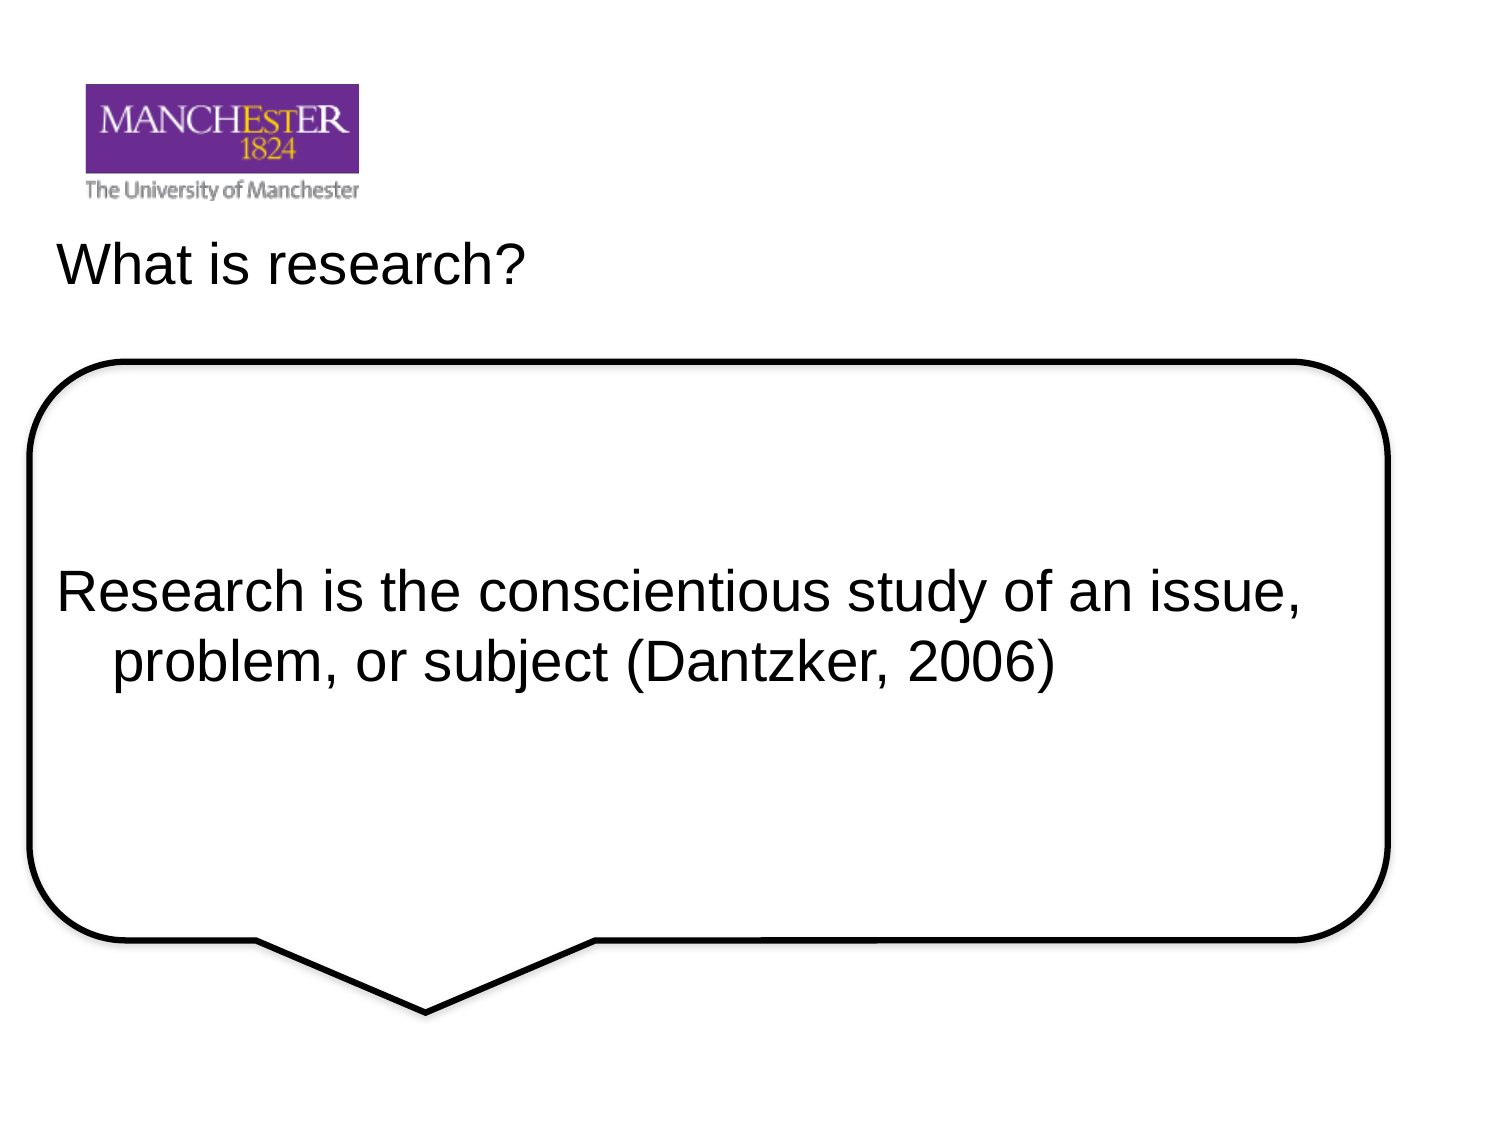

What is research?

Research is the conscientious study of an issue, problem, or subject (Dantzker, 2006)